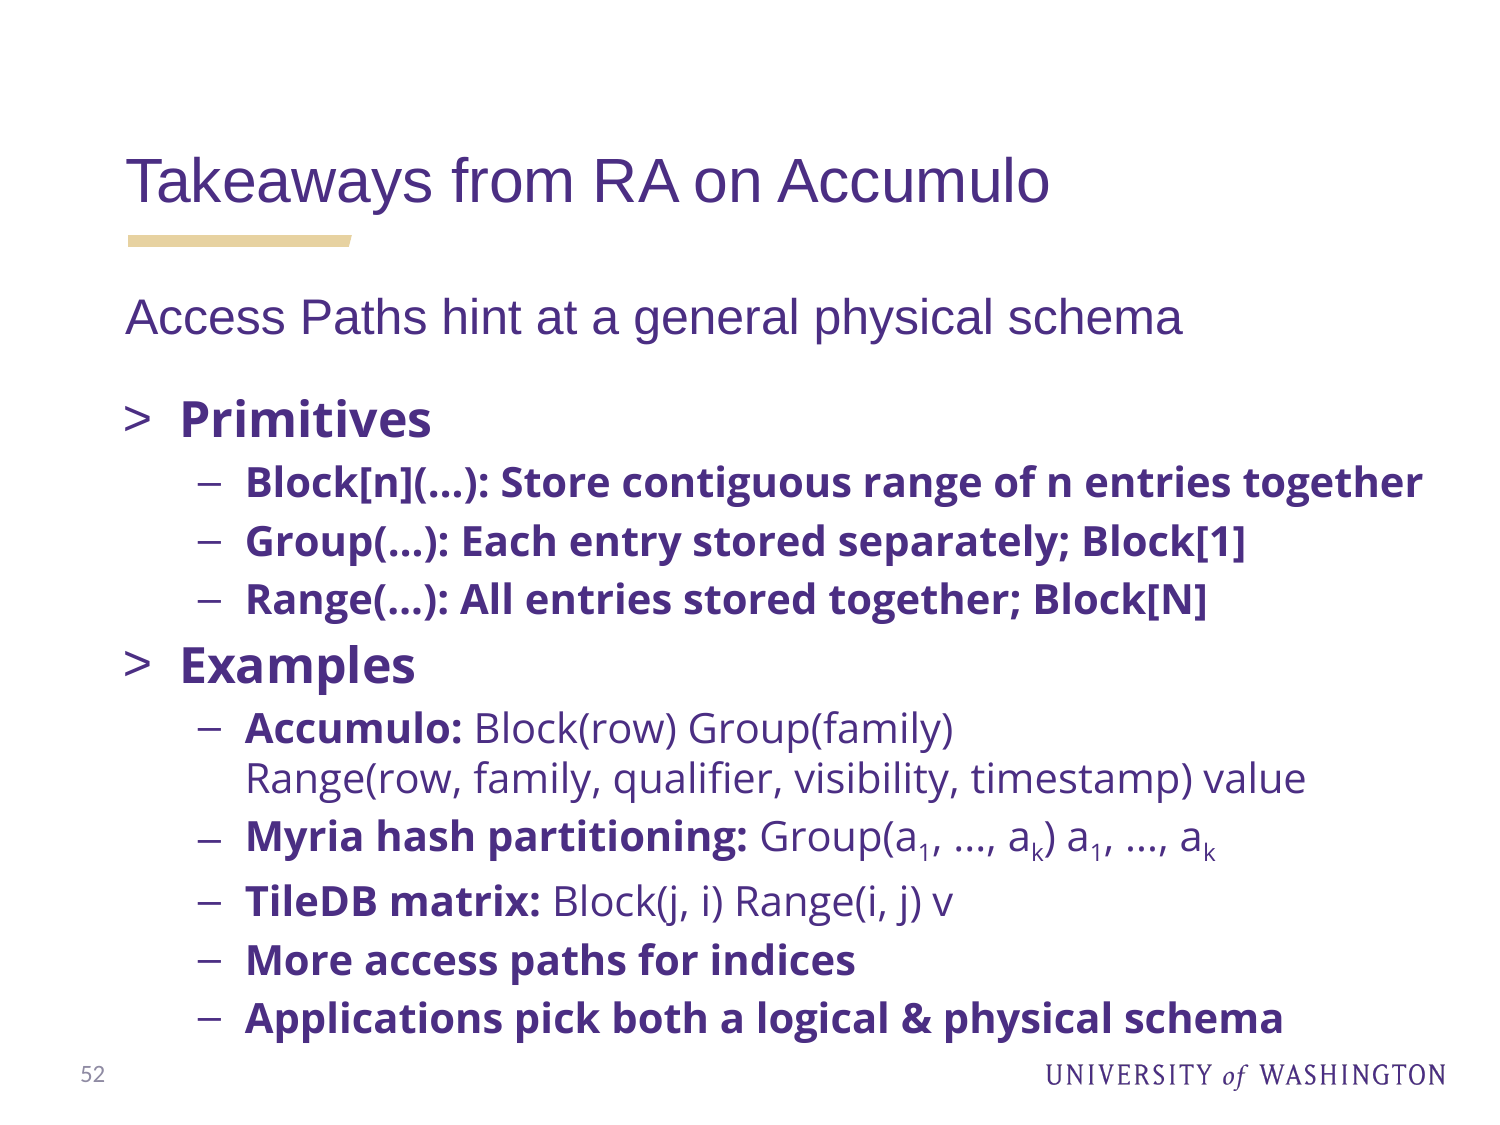

Takeaways from RA on Accumulo
Access Paths hint at a general physical schema
Primitives
Block[n](…): Store contiguous range of n entries together
Group(…): Each entry stored separately; Block[1]
Range(…): All entries stored together; Block[N]
Examples
Accumulo: Block(row) Group(family)
Range(row, family, qualifier, visibility, timestamp) value
Myria hash partitioning: Group(a1, ..., ak) a1, ..., ak
TileDB matrix: Block(j, i) Range(i, j) v
More access paths for indices
Applications pick both a logical & physical schema
52